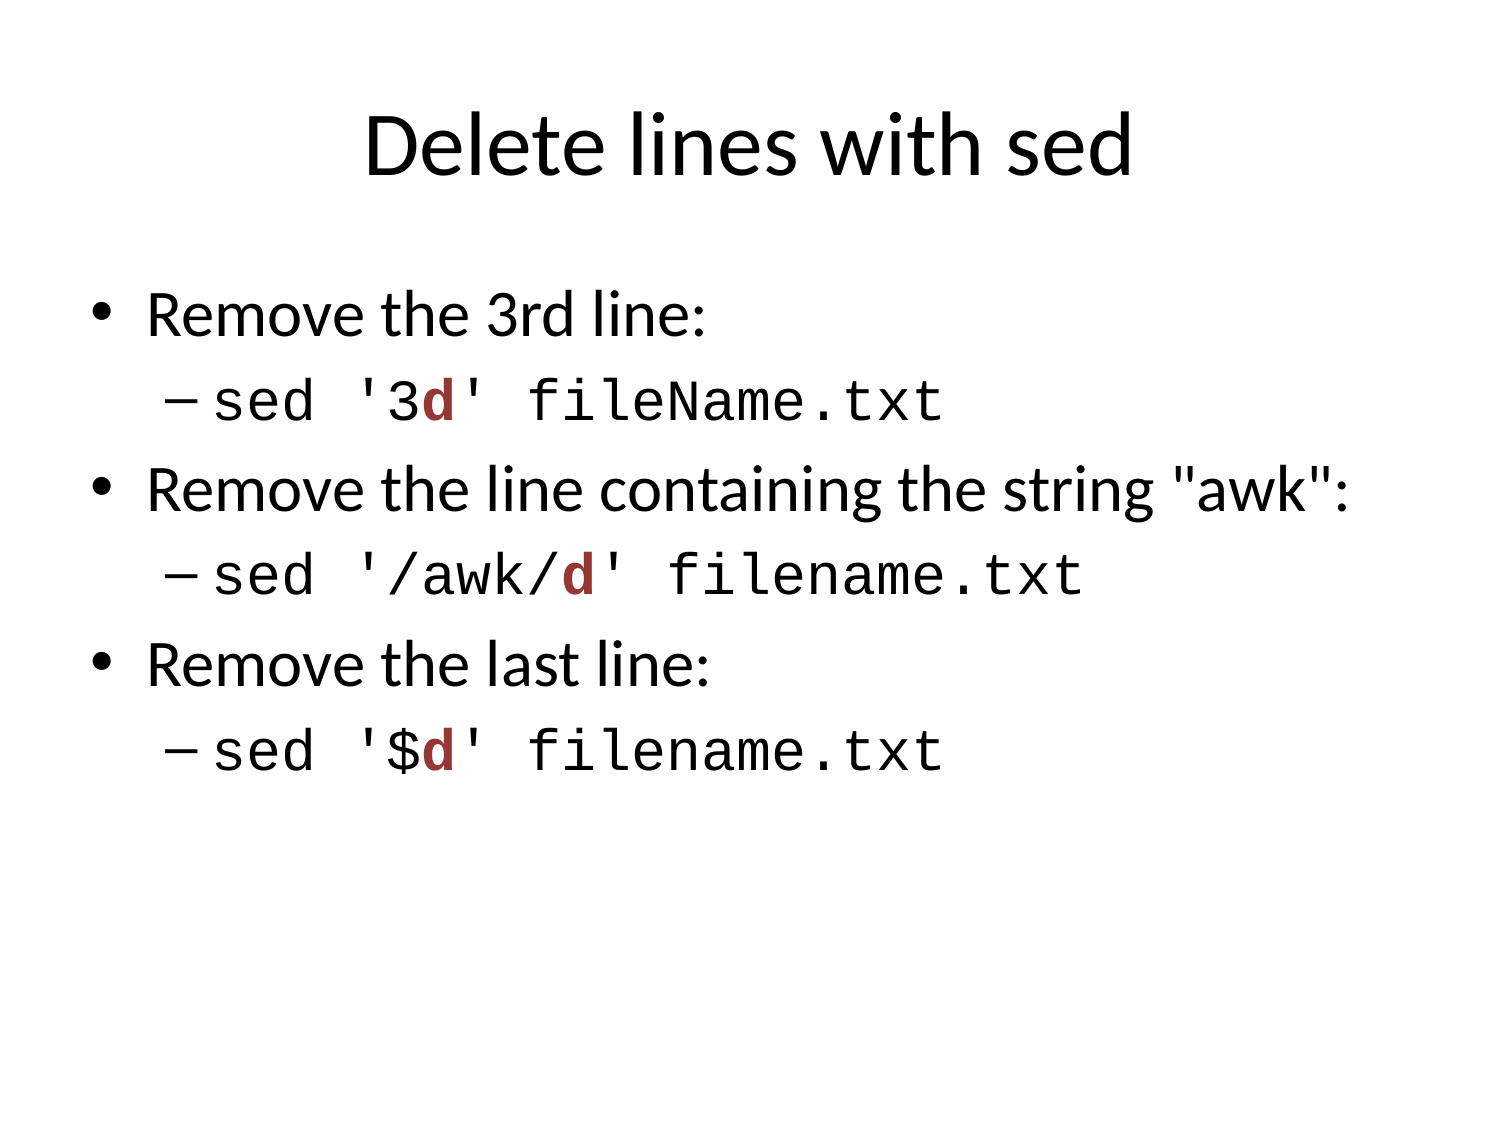

# Delete lines with sed
Remove the 3rd line:
sed '3d' fileName.txt
Remove the line containing the string "awk":
sed '/awk/d' filename.txt
Remove the last line:
sed '$d' filename.txt